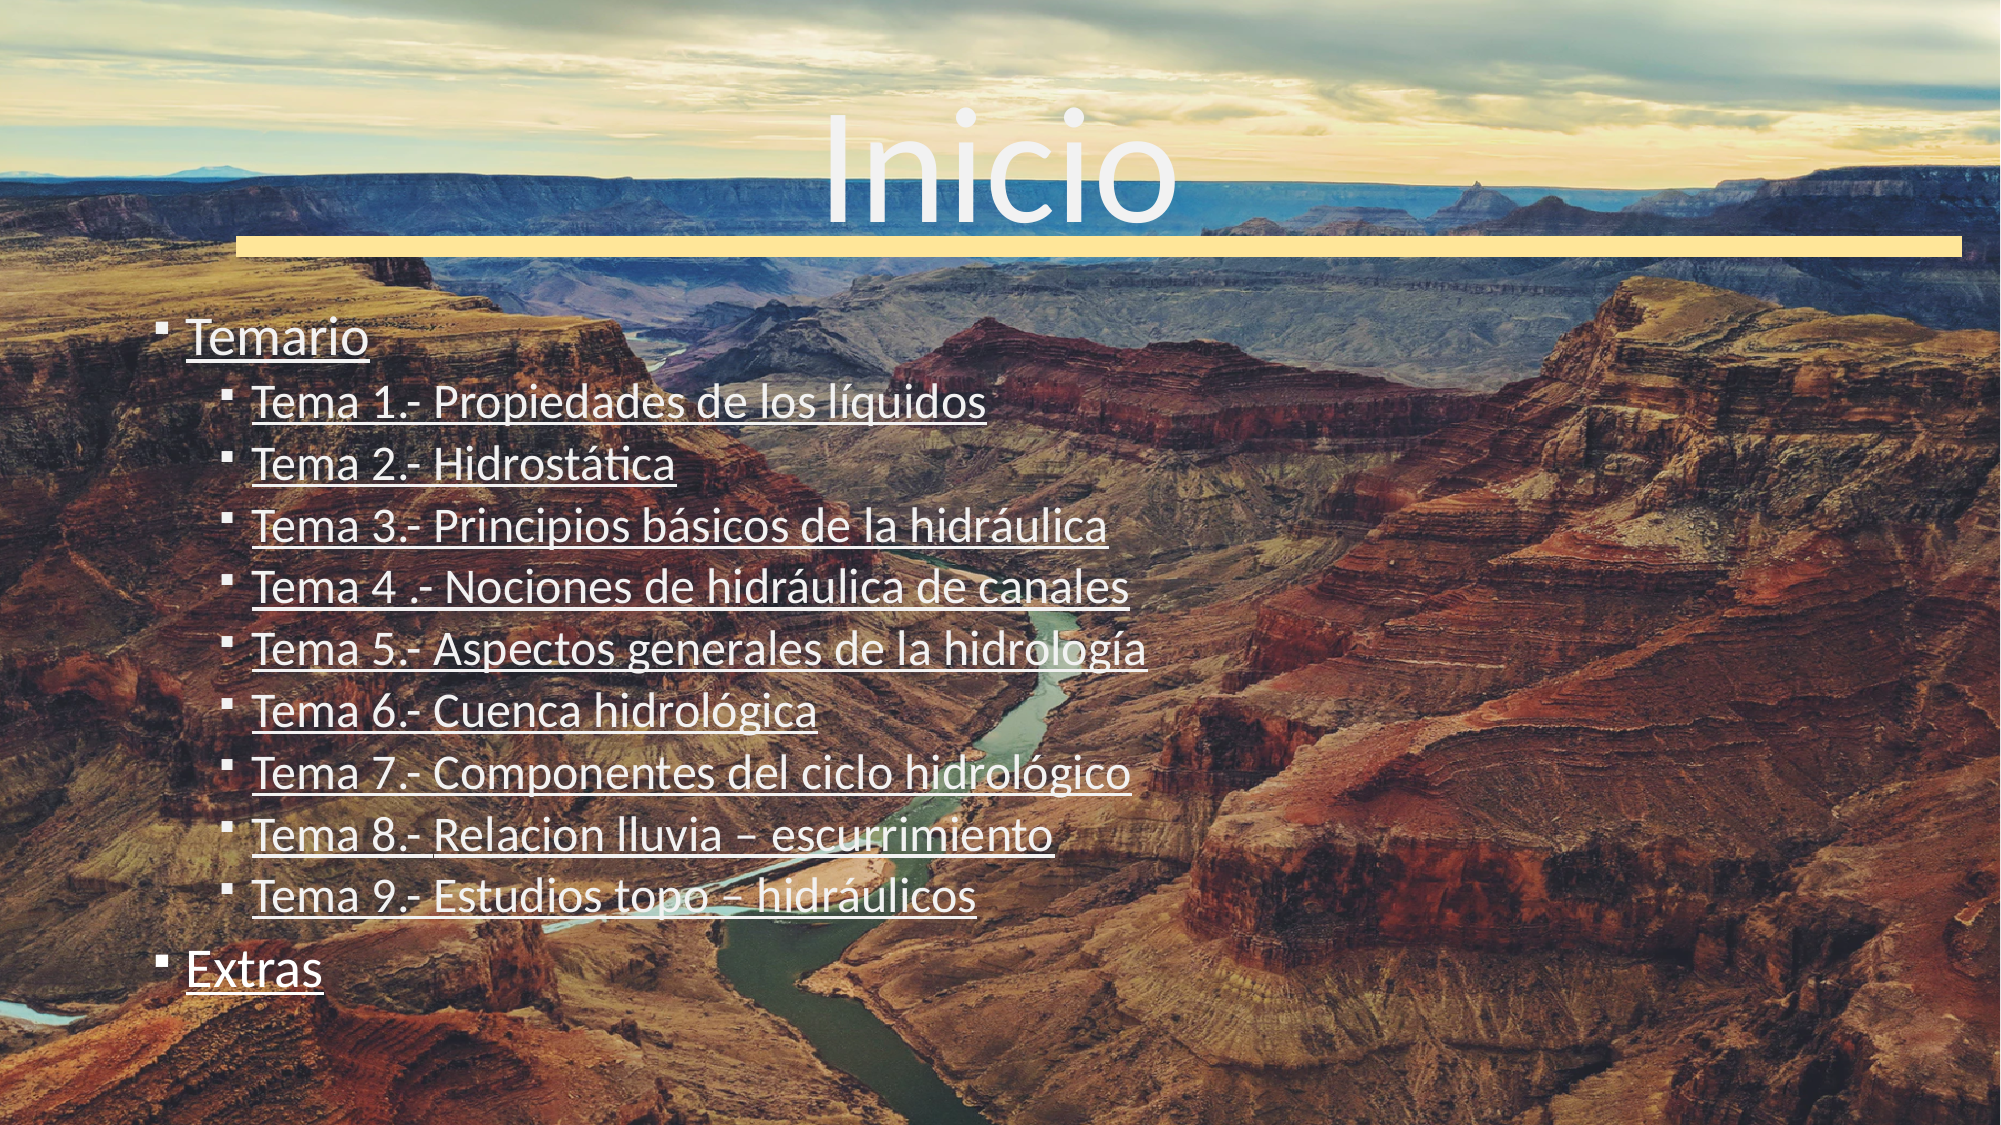

# Inicio
Temario
Tema 1.- Propiedades de los líquidos
Tema 2.- Hidrostática
Tema 3.- Principios básicos de la hidráulica
Tema 4 .- Nociones de hidráulica de canales
Tema 5.- Aspectos generales de la hidrología
Tema 6.- Cuenca hidrológica
Tema 7.- Componentes del ciclo hidrológico
Tema 8.- Relacion lluvia – escurrimiento
Tema 9.- Estudios topo – hidráulicos
Extras